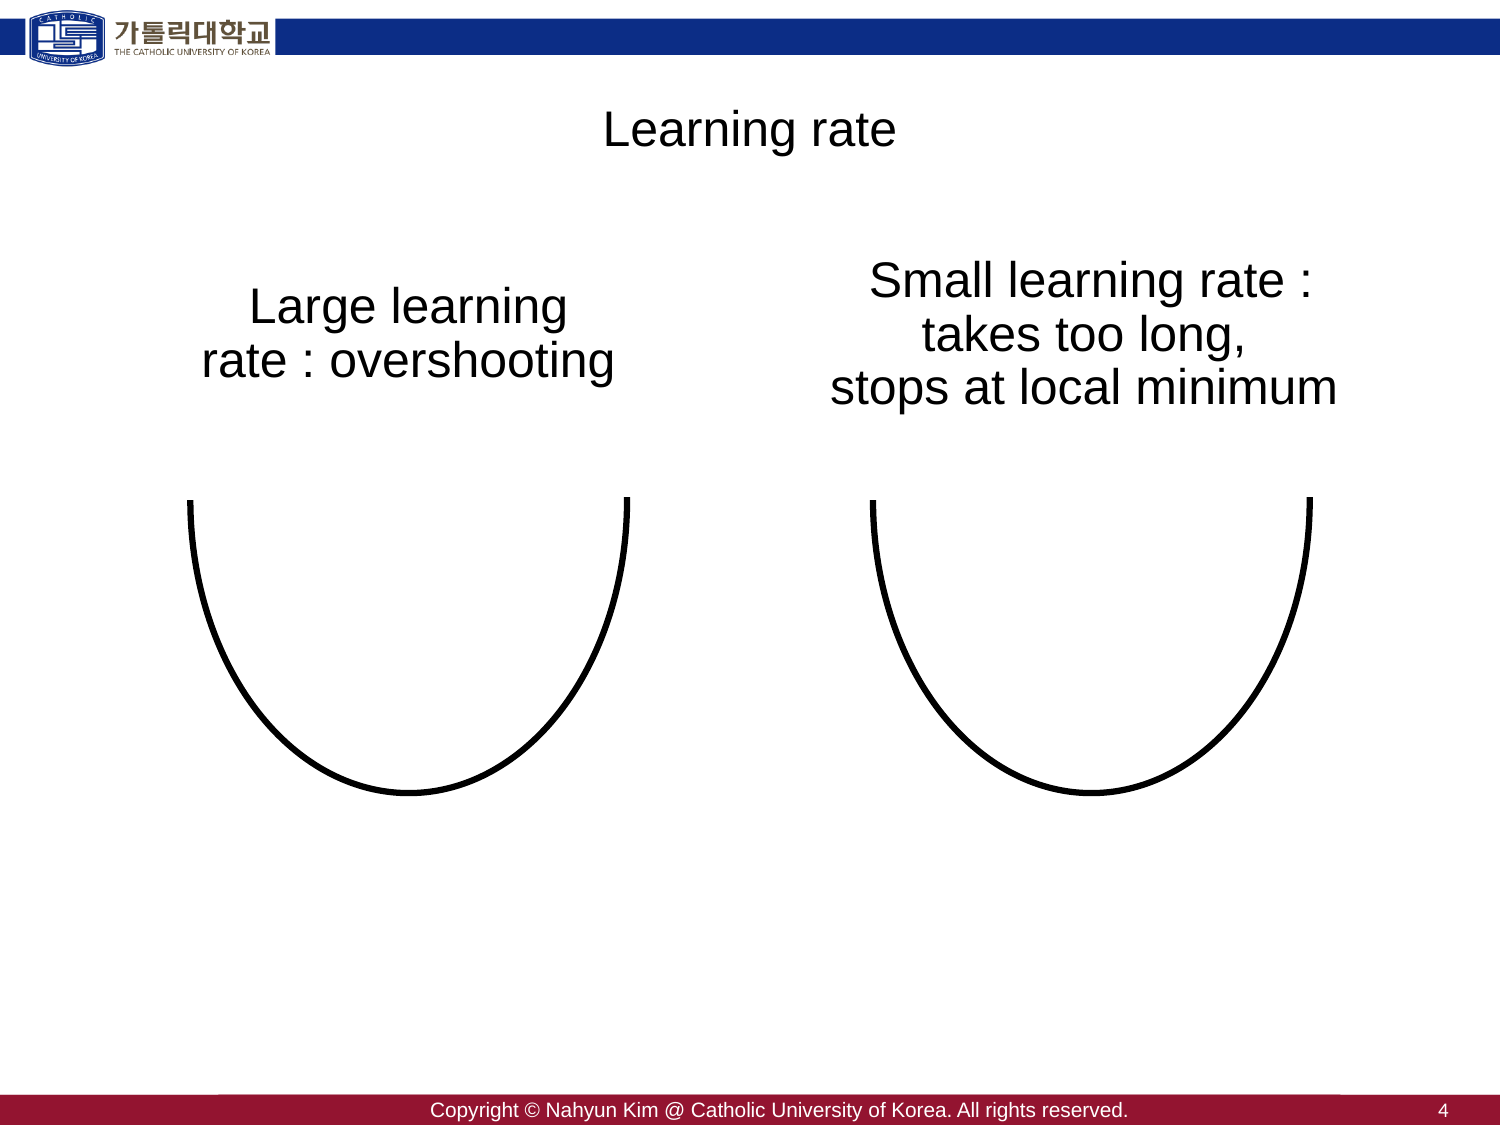

Learning rate

# Large learning rate : overshooting
Small learning rate :
takes too long,
stops at local minimum
4
Copyright © Nahyun Kim @ Catholic University of Korea. All rights reserved.